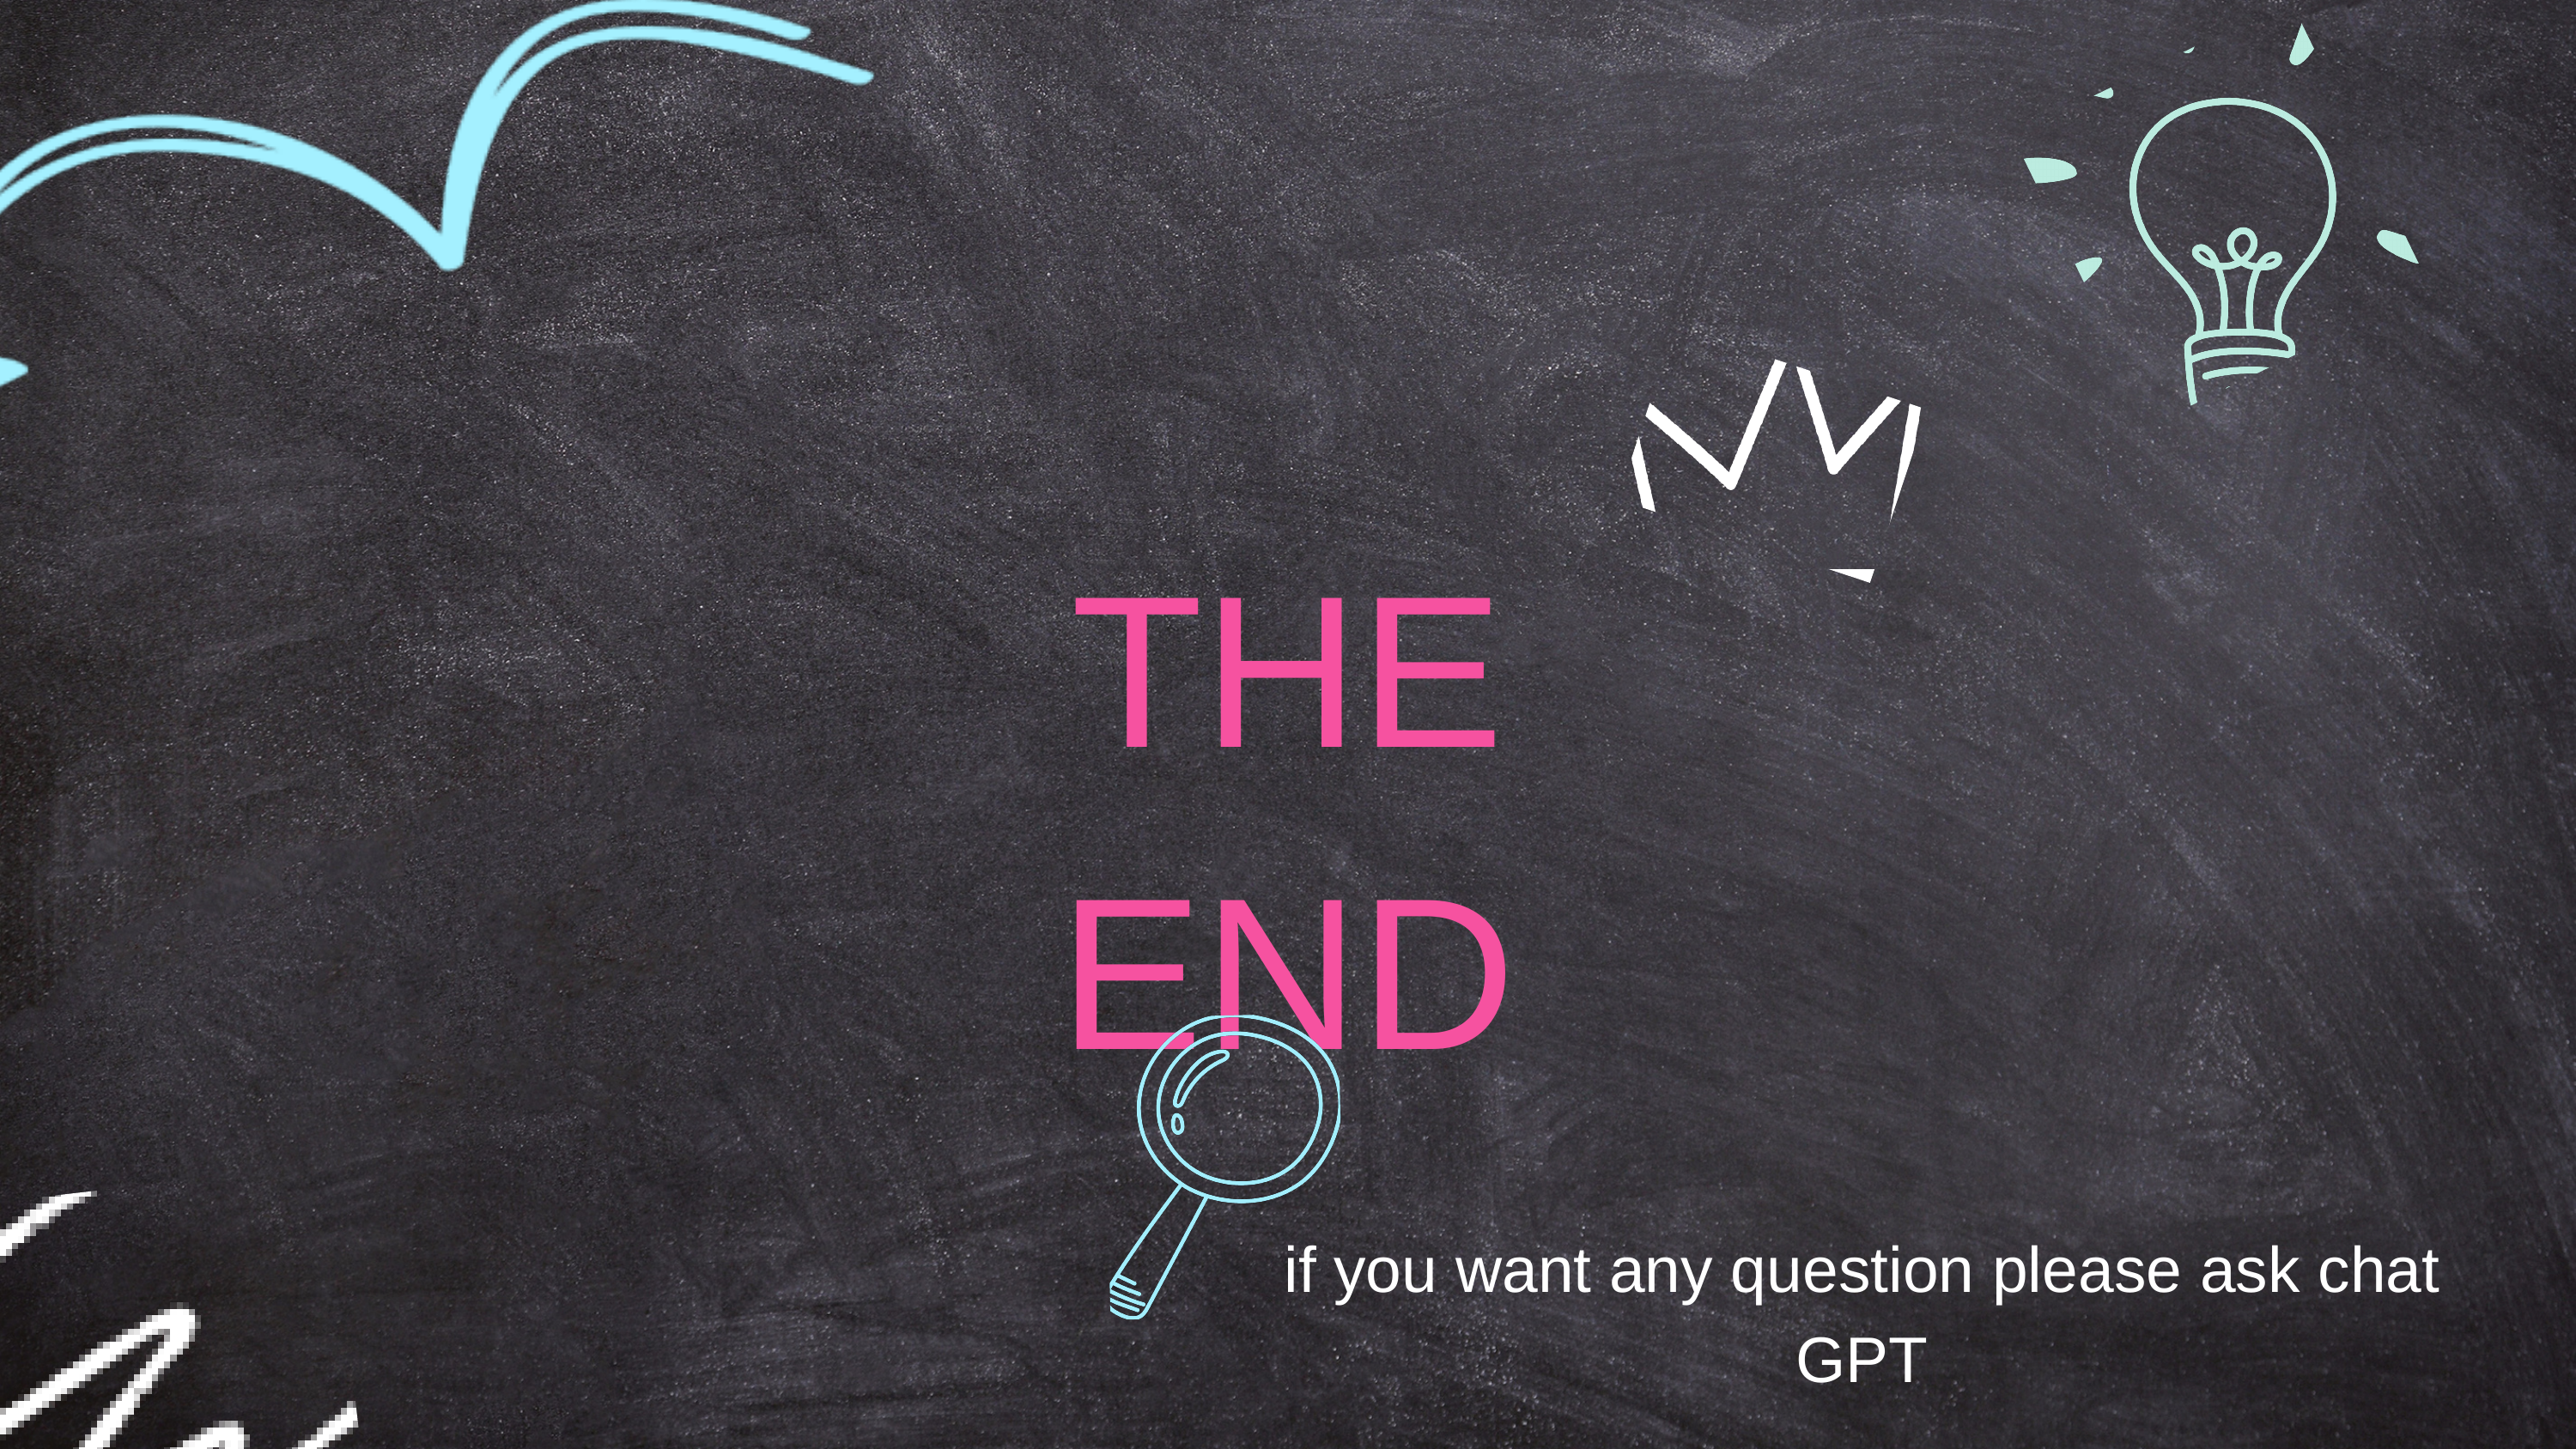

THE END

if you want any question please ask chat GPT